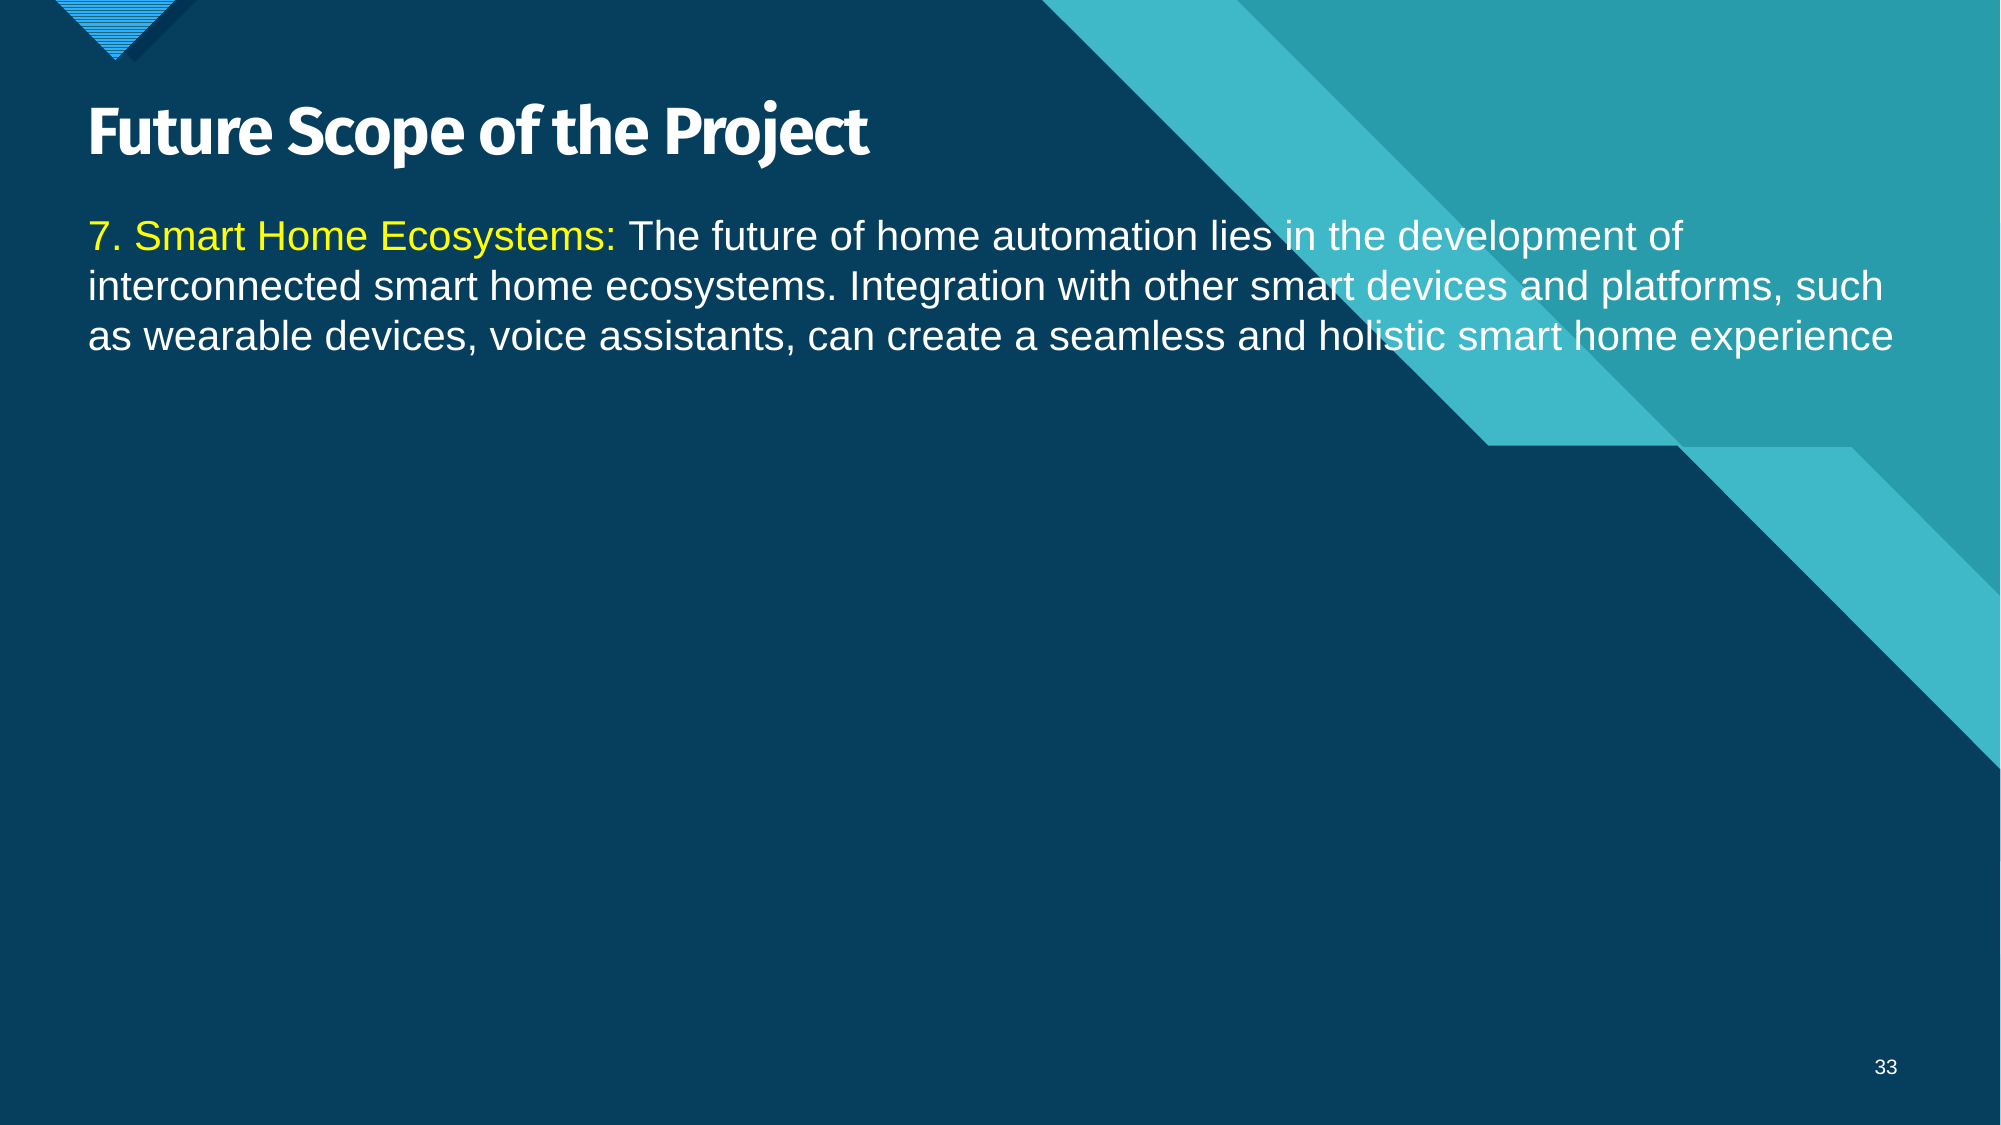

# Future Scope of the Project
7. Smart Home Ecosystems: The future of home automation lies in the development of interconnected smart home ecosystems. Integration with other smart devices and platforms, such as wearable devices, voice assistants, can create a seamless and holistic smart home experience
33